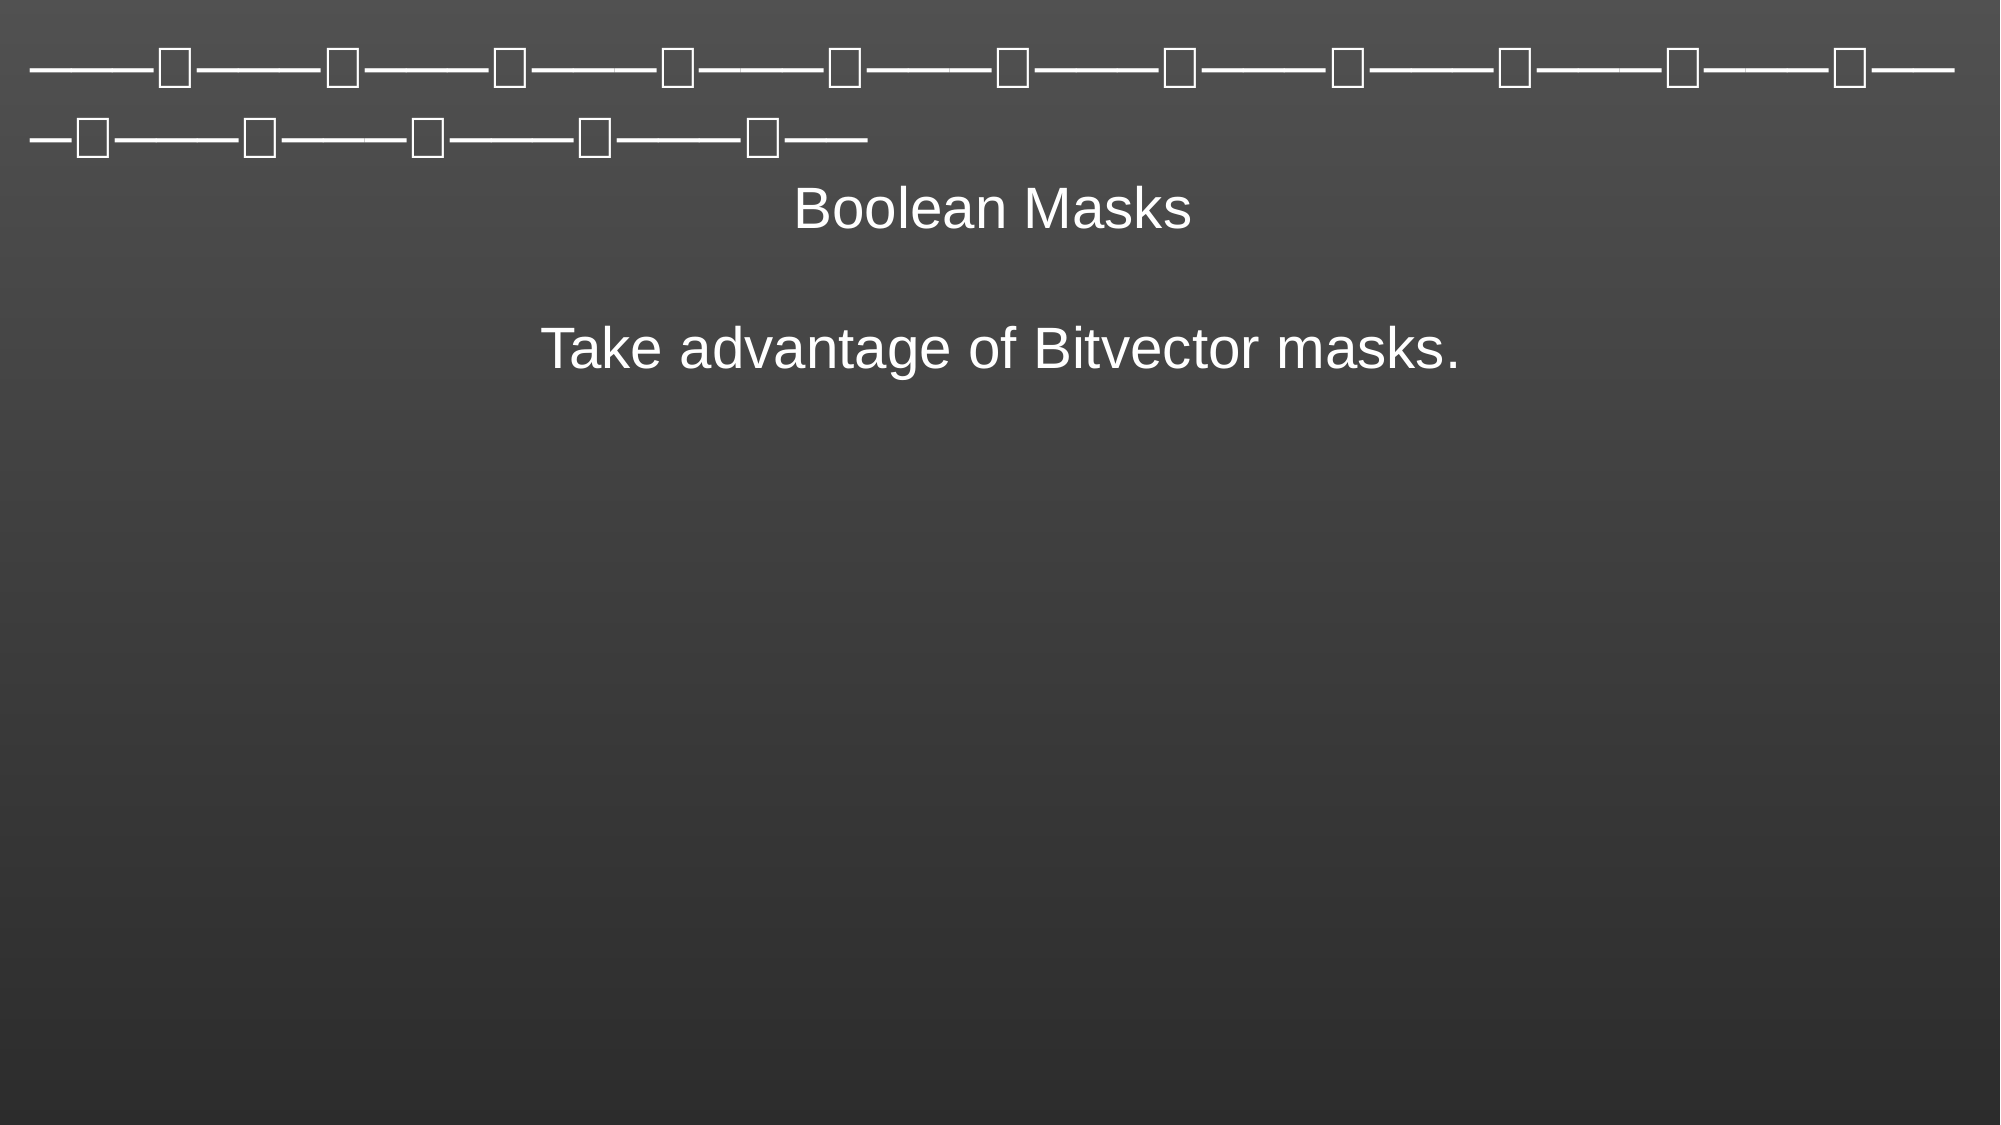

───􀓢───􀓢───􀓢───􀓢───􀓢───􀓢───􀓢───􀓢───􀓢───􀓢───􀓢───􀓥───􀓢───􀓢───􀓢───􀓢──
                                               Boolean Masks

Take advantage of Bitvector masks.